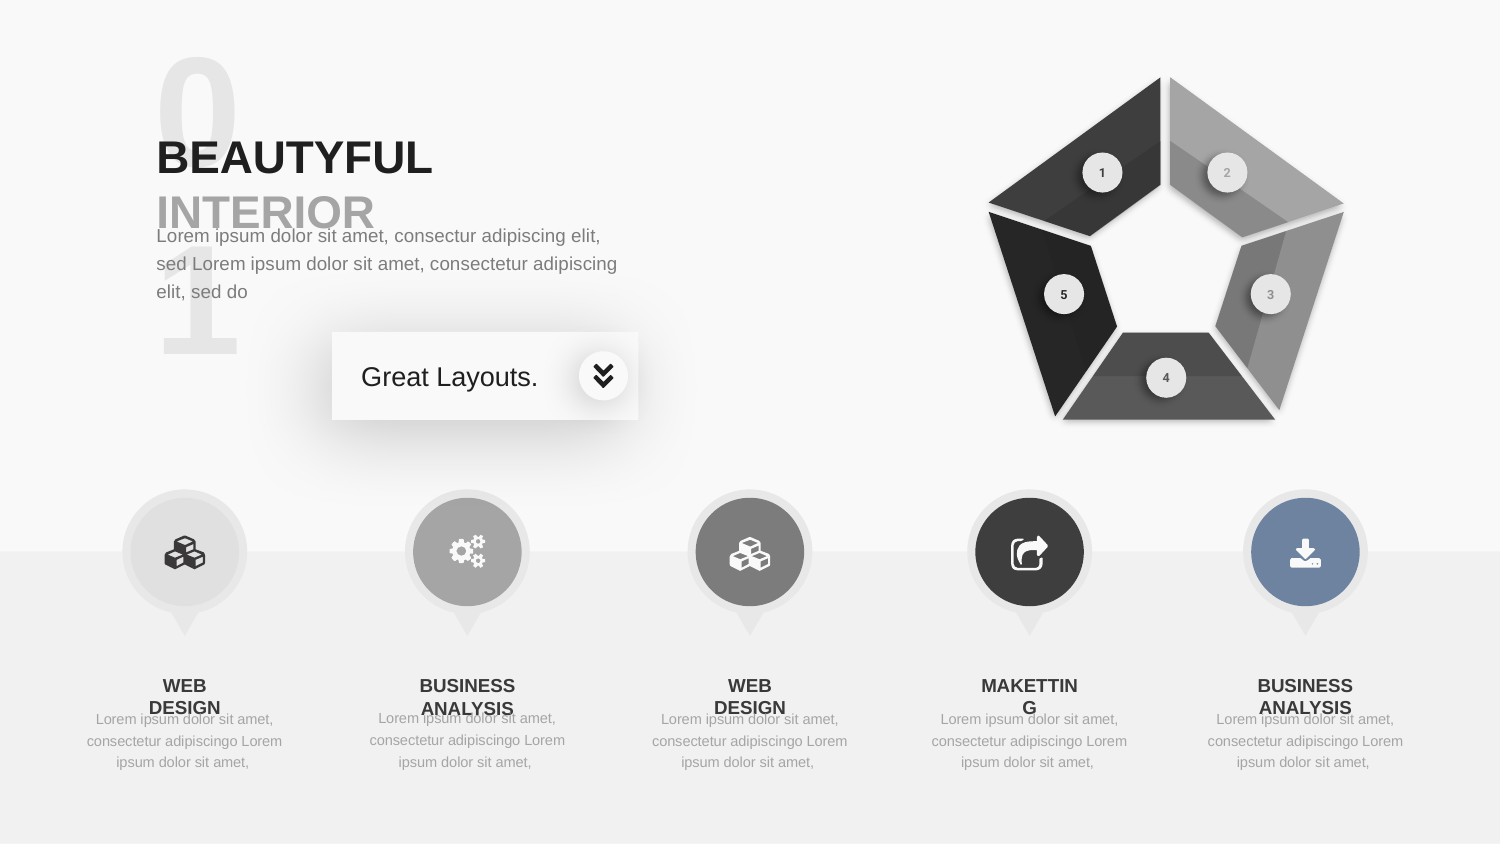

01
BEAUTYFUL INTERIOR
Lorem ipsum dolor sit amet, consectur adipiscing elit, sed Lorem ipsum dolor sit amet, consectetur adipiscing elit, sed do

Great Layouts.

1
2

5
3

4

WEB DESIGN
WEB DESIGN
MAKETTING
BUSINESS ANALYSIS
BUSINESS ANALYSIS
Lorem ipsum dolor sit amet, consectetur adipiscingo Lorem ipsum dolor sit amet,
Lorem ipsum dolor sit amet, consectetur adipiscingo Lorem ipsum dolor sit amet,
Lorem ipsum dolor sit amet, consectetur adipiscingo Lorem ipsum dolor sit amet,
Lorem ipsum dolor sit amet, consectetur adipiscingo Lorem ipsum dolor sit amet,
Lorem ipsum dolor sit amet, consectetur adipiscingo Lorem ipsum dolor sit amet,